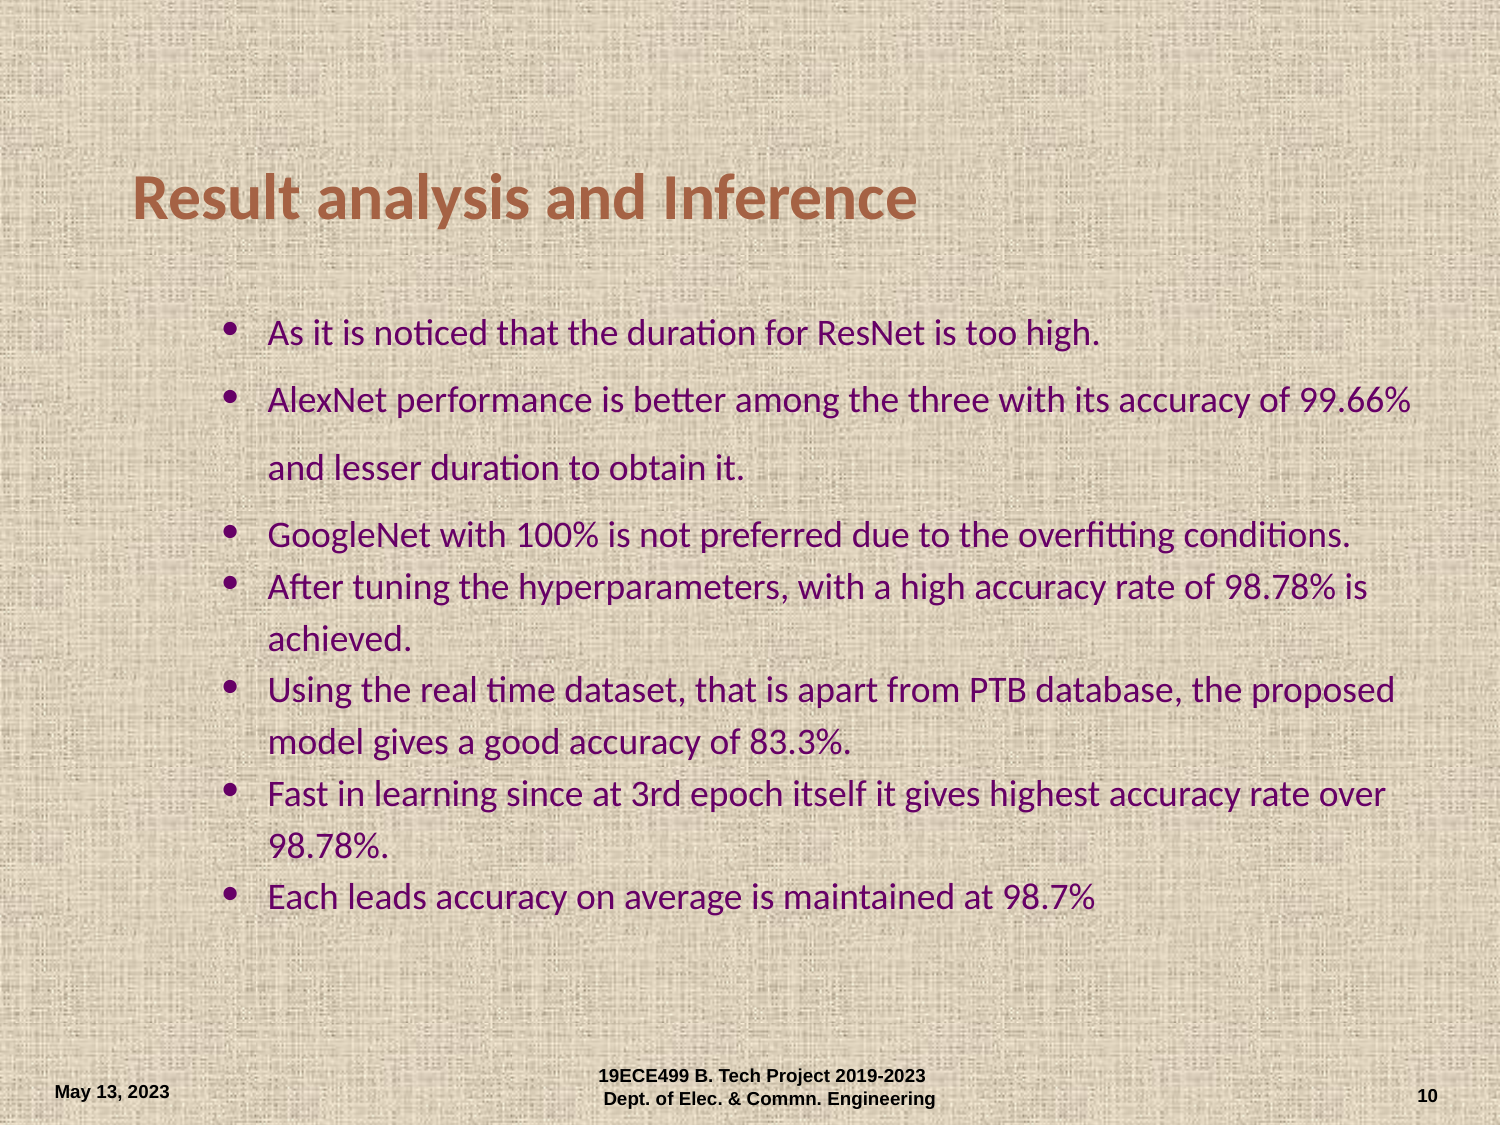

# Result analysis and Inference
As it is noticed that the duration for ResNet is too high.
AlexNet performance is better among the three with its accuracy of 99.66% and lesser duration to obtain it.
GoogleNet with 100% is not preferred due to the overfitting conditions.
After tuning the hyperparameters, with a high accuracy rate of 98.78% is achieved.
Using the real time dataset, that is apart from PTB database, the proposed model gives a good accuracy of 83.3%.
Fast in learning since at 3rd epoch itself it gives highest accuracy rate over 98.78%.
Each leads accuracy on average is maintained at 98.7%

10
19ECE499 B. Tech Project 2019-2023
Dept. of Elec. & Commn. Engineering
May 13, 2023